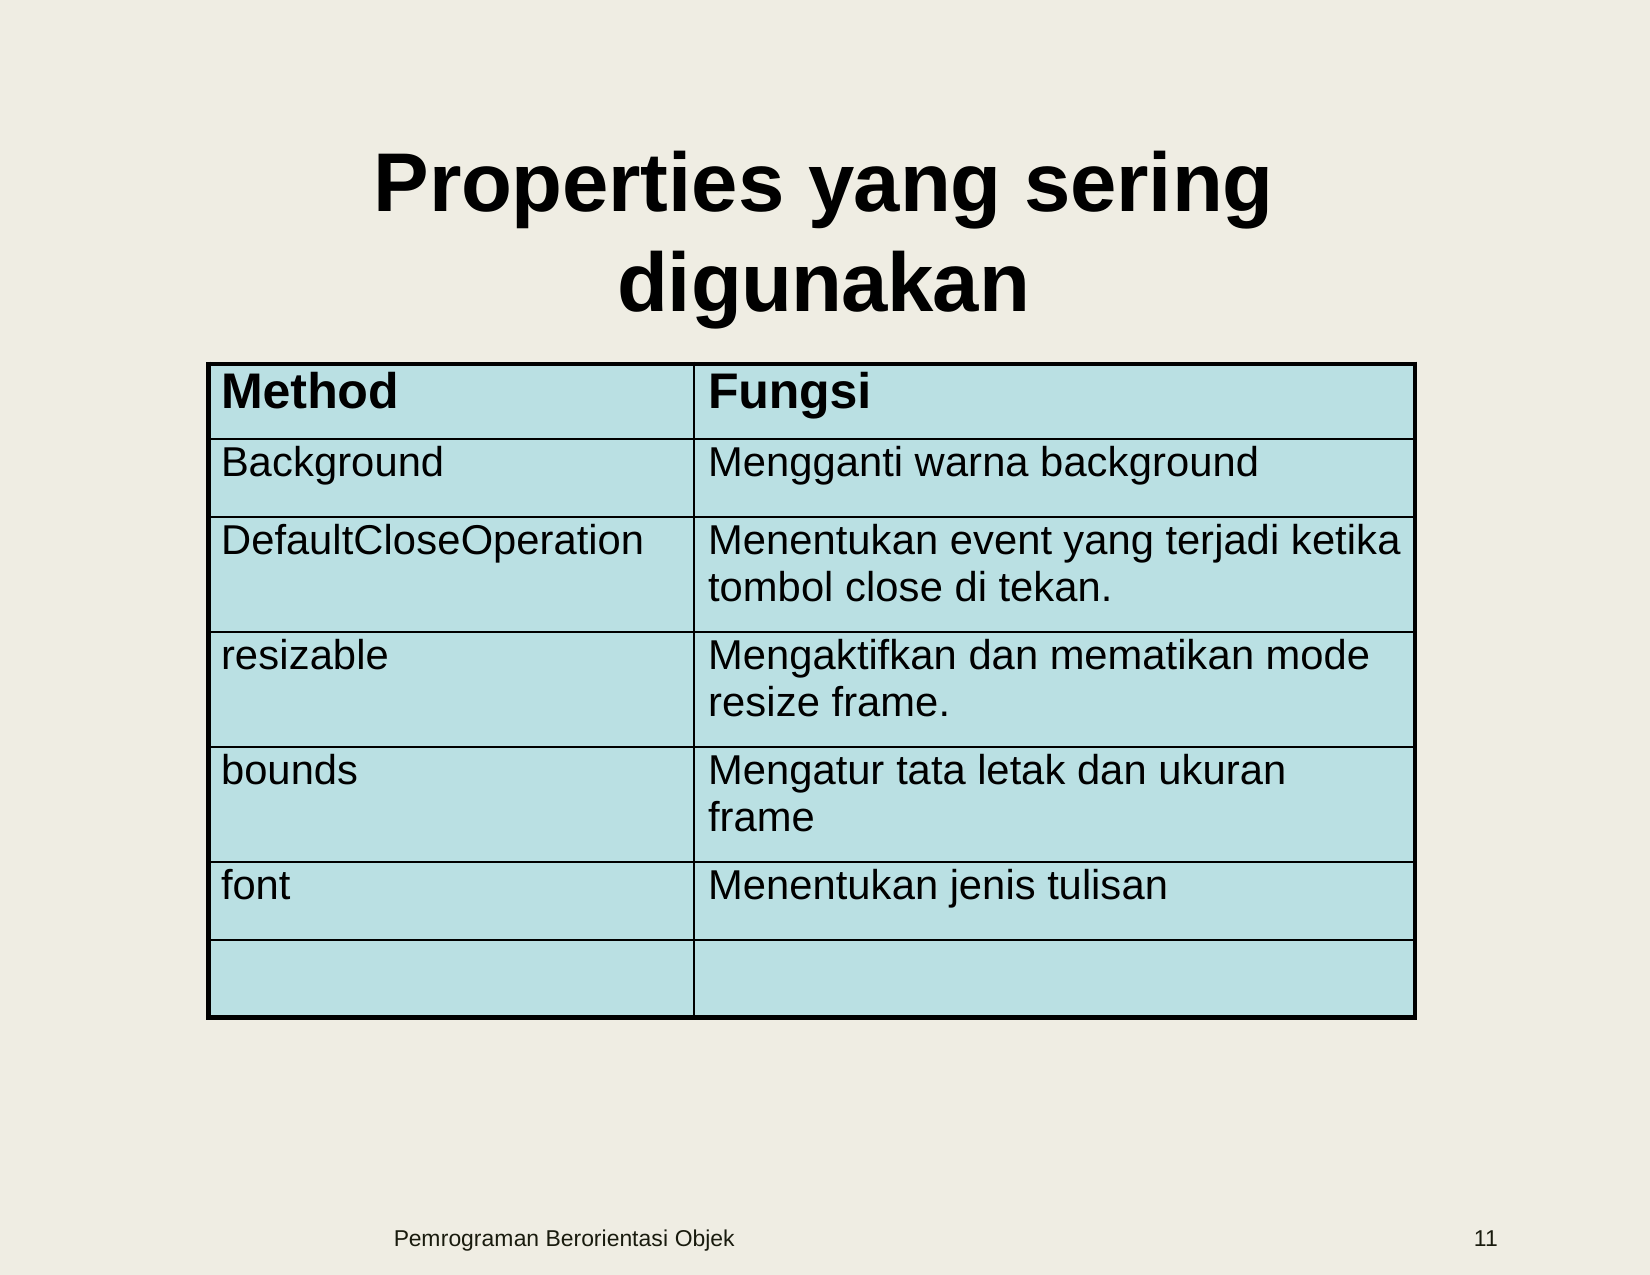

Properties yang sering digunakan
| Method | Fungsi |
| --- | --- |
| Background | Mengganti warna background |
| DefaultCloseOperation | Menentukan event yang terjadi ketika tombol close di tekan. |
| resizable | Mengaktifkan dan mematikan mode resize frame. |
| bounds | Mengatur tata letak dan ukuran frame |
| font | Menentukan jenis tulisan |
|  |  |
Pemrograman Berorientasi Objek
11